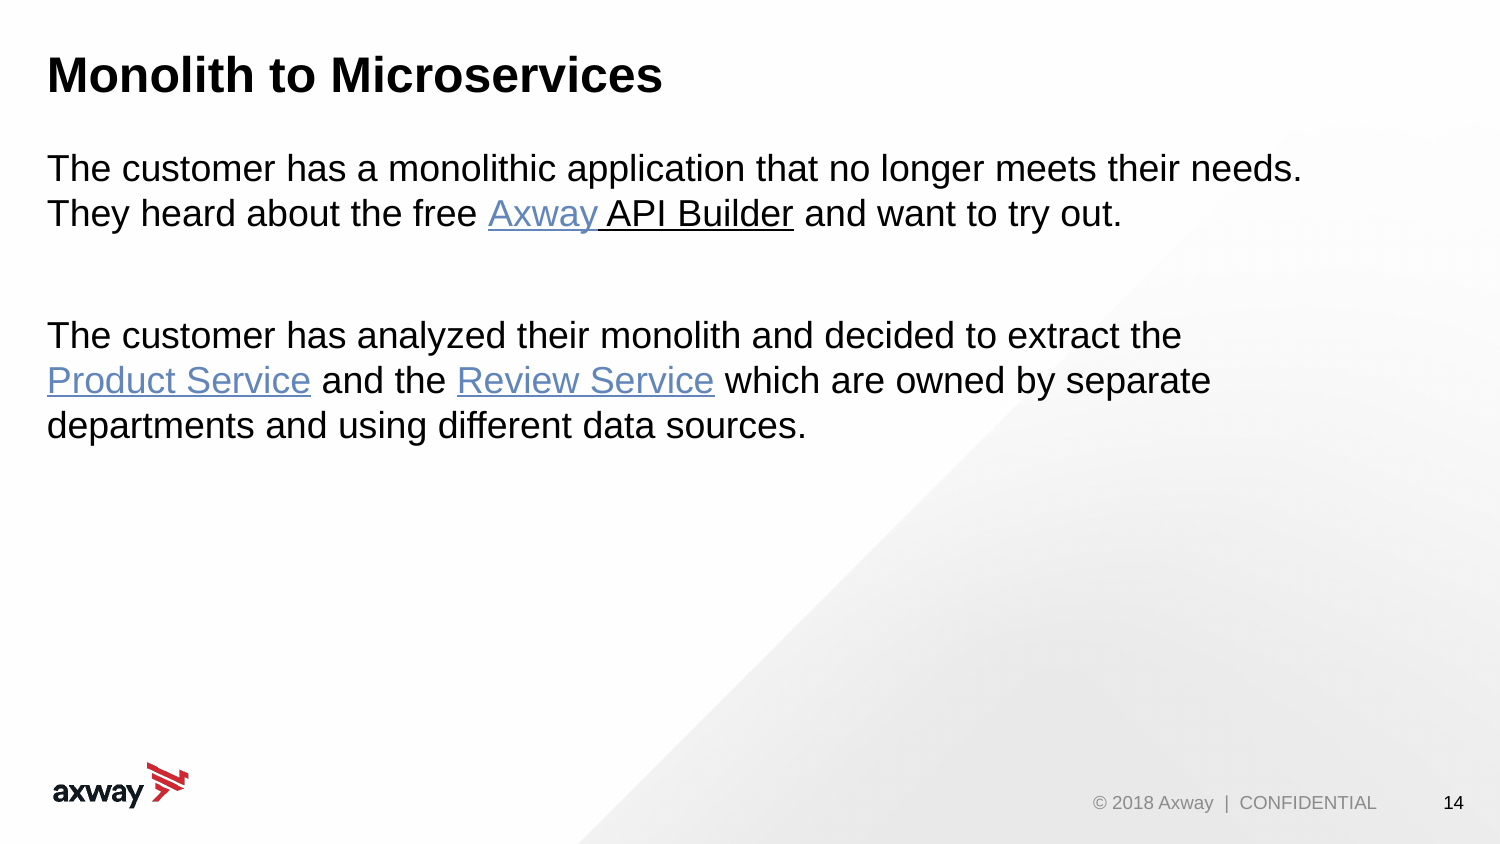

# Monolith to Microservices
The customer has a monolithic application that no longer meets their needs. They heard about the free Axway API Builder and want to try out.

The customer has analyzed their monolith and decided to extract the Product Service and the Review Service which are owned by separate departments and using different data sources.

© 2018 Axway  |  CONFIDENTIAL